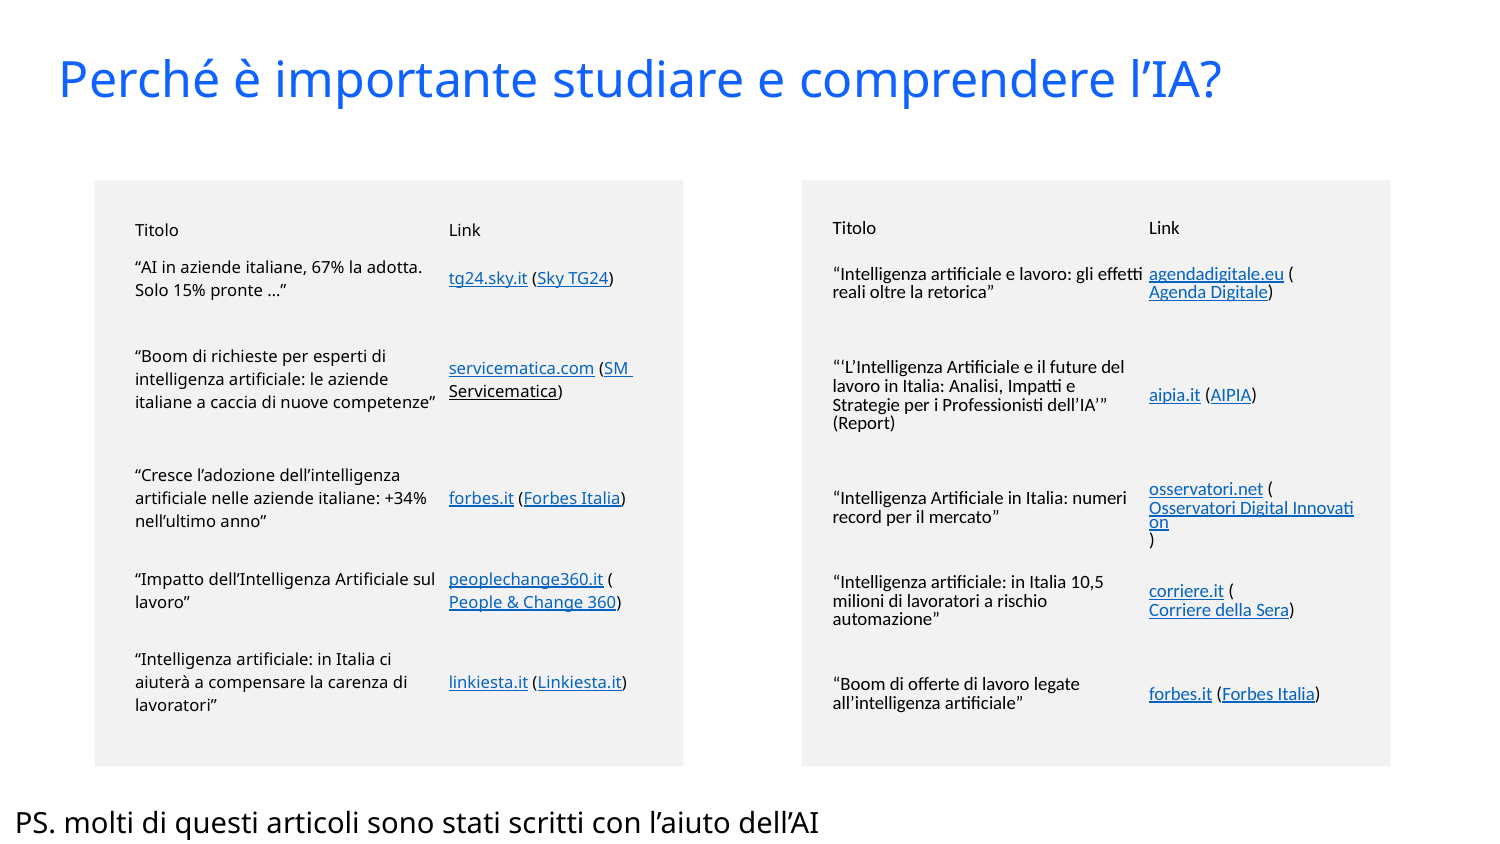

Perché è importante studiare e comprendere l’IA?

| Titolo | Link |
| --- | --- |
| “AI in aziende italiane, 67% la adotta. Solo 15% pronte …” | tg24.sky.it (Sky TG24) |
| “Boom di richieste per esperti di intelligenza artificiale: le aziende italiane a caccia di nuove competenze” | servicematica.com (SM Servicematica) |
| “Cresce l’adozione dell’intelligenza artificiale nelle aziende italiane: +34% nell’ultimo anno” | forbes.it (Forbes Italia) |
| “Impatto dell’Intelligenza Artificiale sul lavoro” | peoplechange360.it (People & Change 360) |
| “Intelligenza artificiale: in Italia ci aiuterà a compensare la carenza di lavoratori” | linkiesta.it (Linkiesta.it) |
| Titolo | Link |
| --- | --- |
| “Intelligenza artificiale e lavoro: gli effetti reali oltre la retorica” | agendadigitale.eu (Agenda Digitale) |
| “‘L’Intelligenza Artificiale e il future del lavoro in Italia: Analisi, Impatti e Strategie per i Professionisti dell’IA’” (Report) | aipia.it (AIPIA) |
| “Intelligenza Artificiale in Italia: numeri record per il mercato” | osservatori.net (Osservatori Digital Innovation) |
| “Intelligenza artificiale: in Italia 10,5 milioni di lavoratori a rischio automazione” | corriere.it (Corriere della Sera) |
| “Boom di offerte di lavoro legate all’intelligenza artificiale” | forbes.it (Forbes Italia) |
IBM CIC Italy
PS. molti di questi articoli sono stati scritti con l’aiuto dell’AI